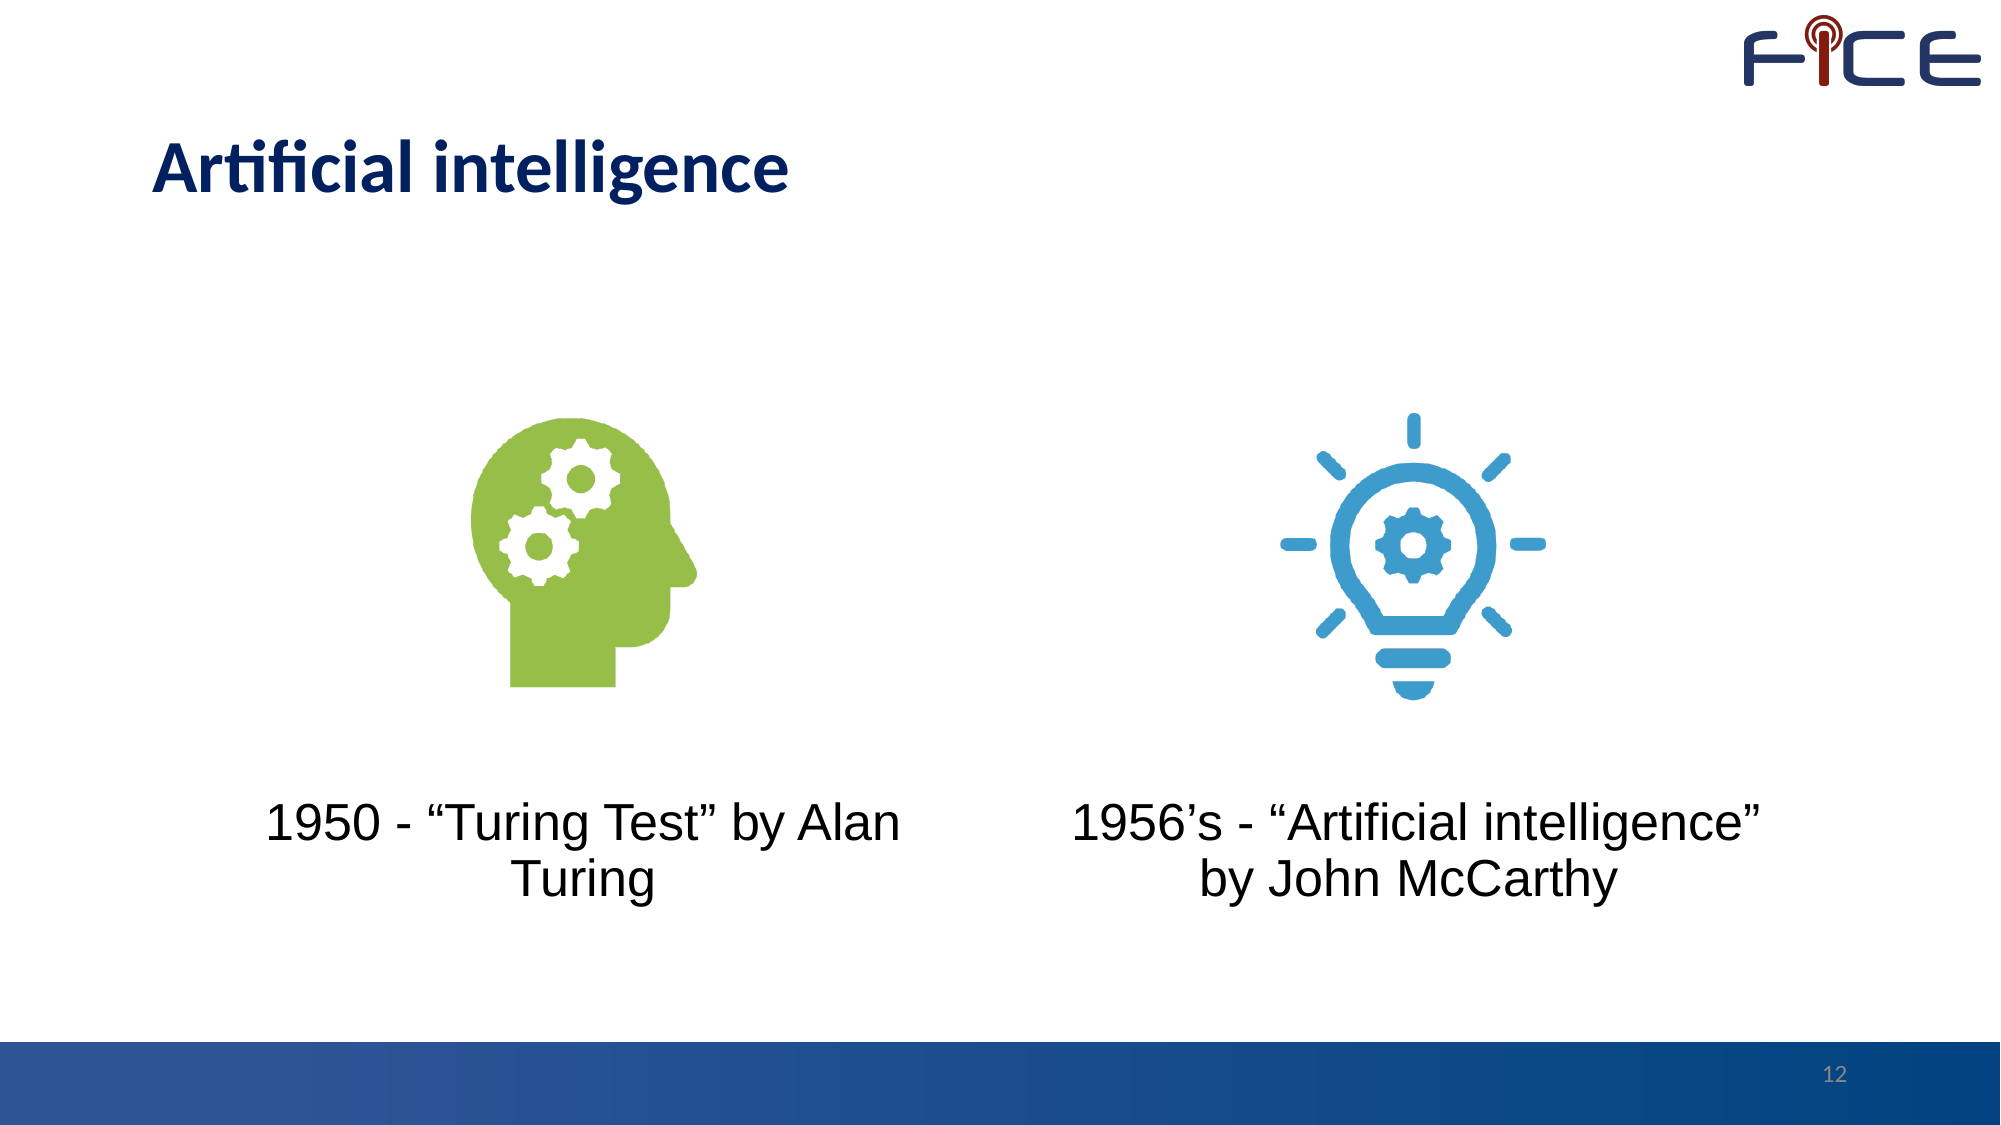

# Artificial intelligence

1950 - “Turing Test” by Alan Turing

1956’s - “Artificial intelligence” by John McCarthy
12